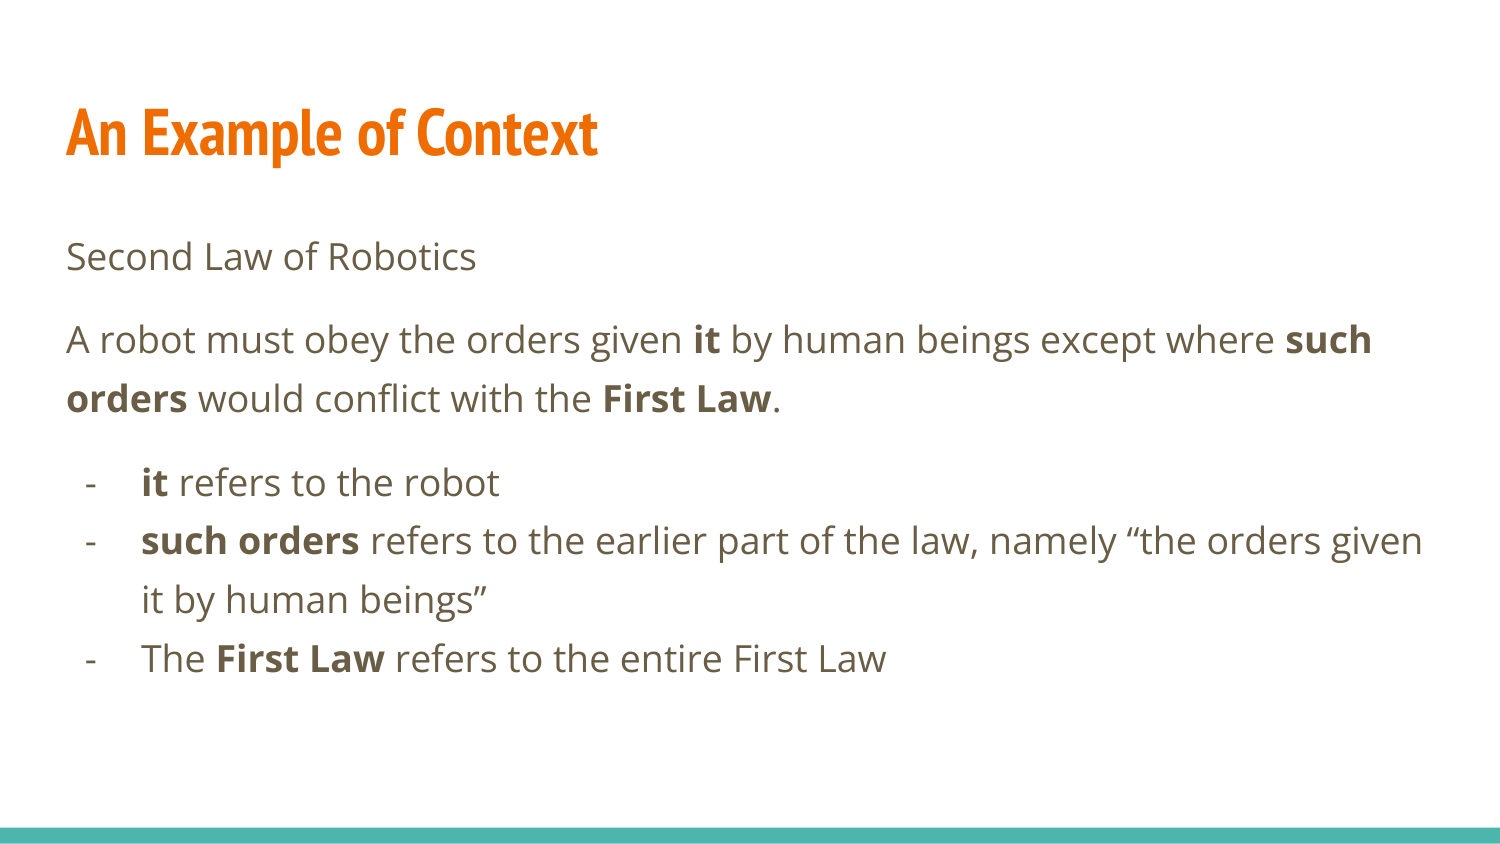

# An Example of Context
Second Law of Robotics
A robot must obey the orders given it by human beings except where such orders would conflict with the First Law.
it refers to the robot
such orders refers to the earlier part of the law, namely “the orders given it by human beings”
The First Law refers to the entire First Law